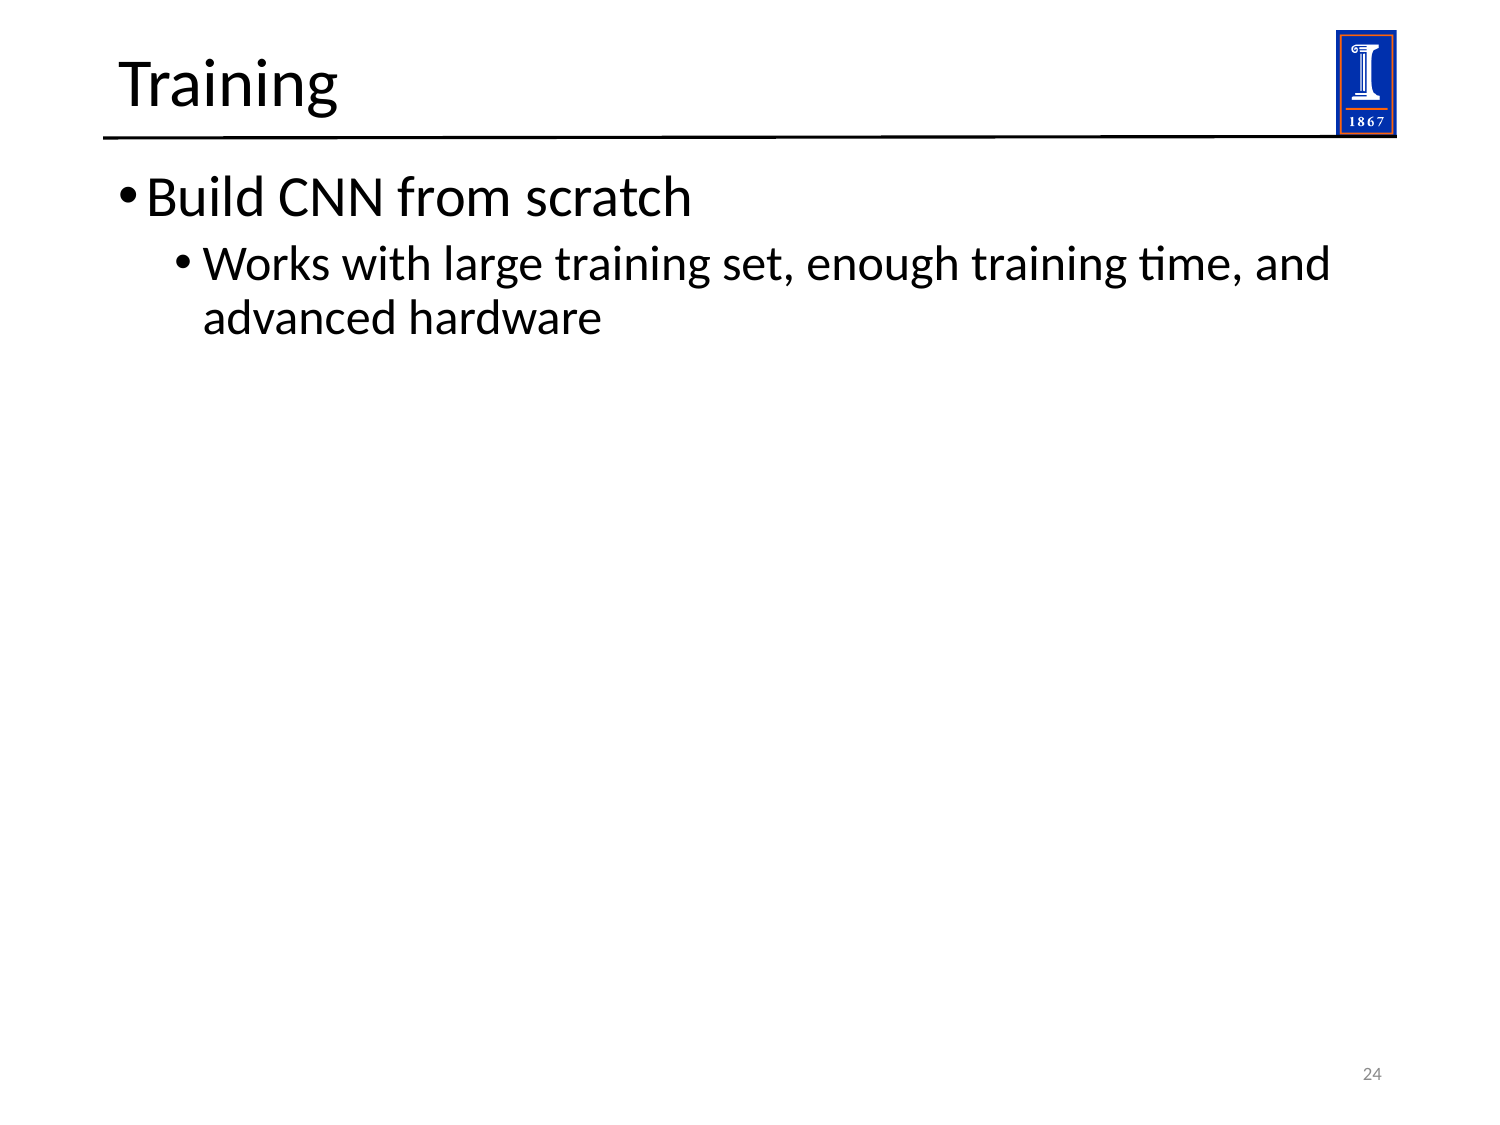

# Training
Build CNN from scratch
Works with large training set, enough training time, and advanced hardware
24